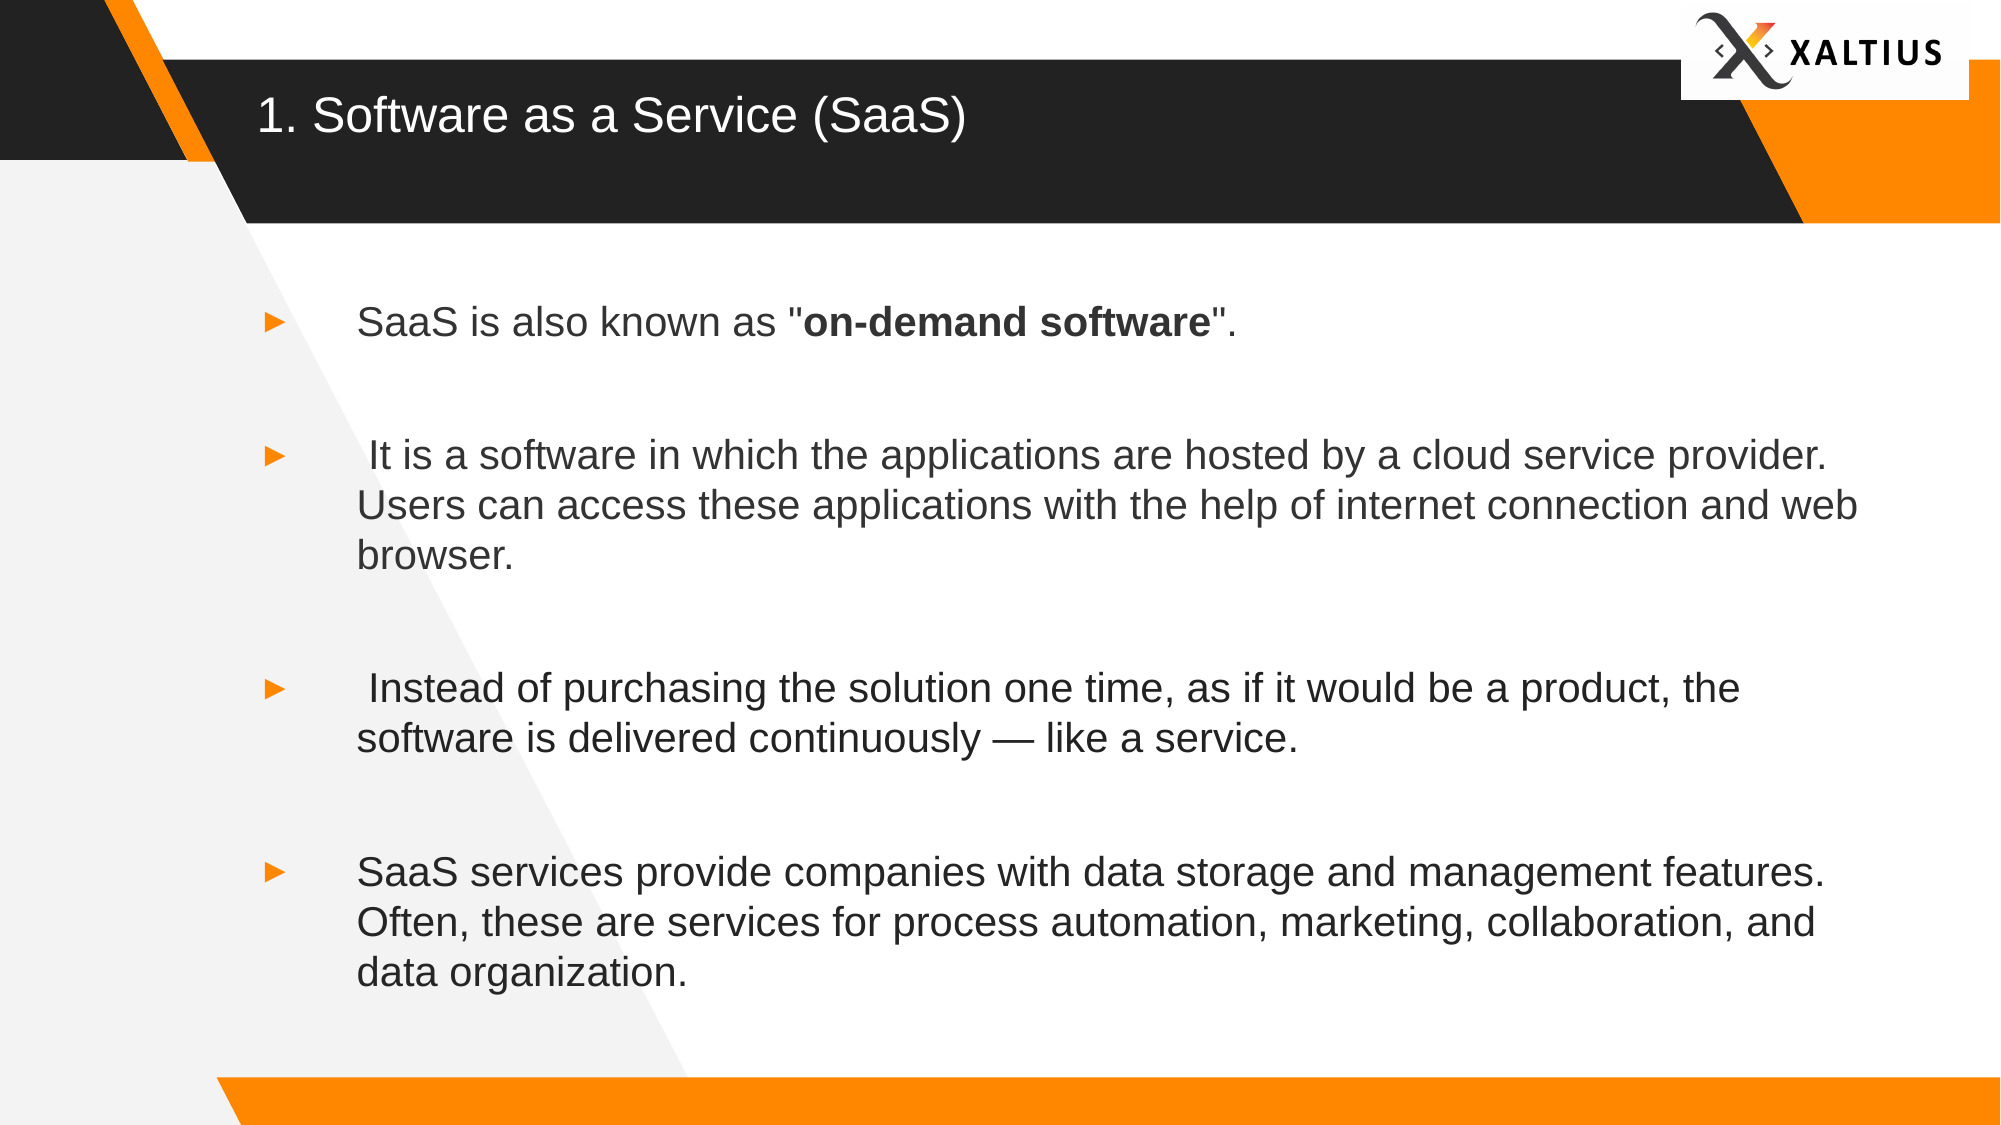

# 1. Software as a Service (SaaS)
SaaS is also known as "on-demand software".

 It is a software in which the applications are hosted by a cloud service provider. Users can access these applications with the help of internet connection and web browser.

 Instead of purchasing the solution one time, as if it would be a product, the software is delivered continuously — like a service.

SaaS services provide companies with data storage and management features. Often, these are services for process automation, marketing, collaboration, and data organization.